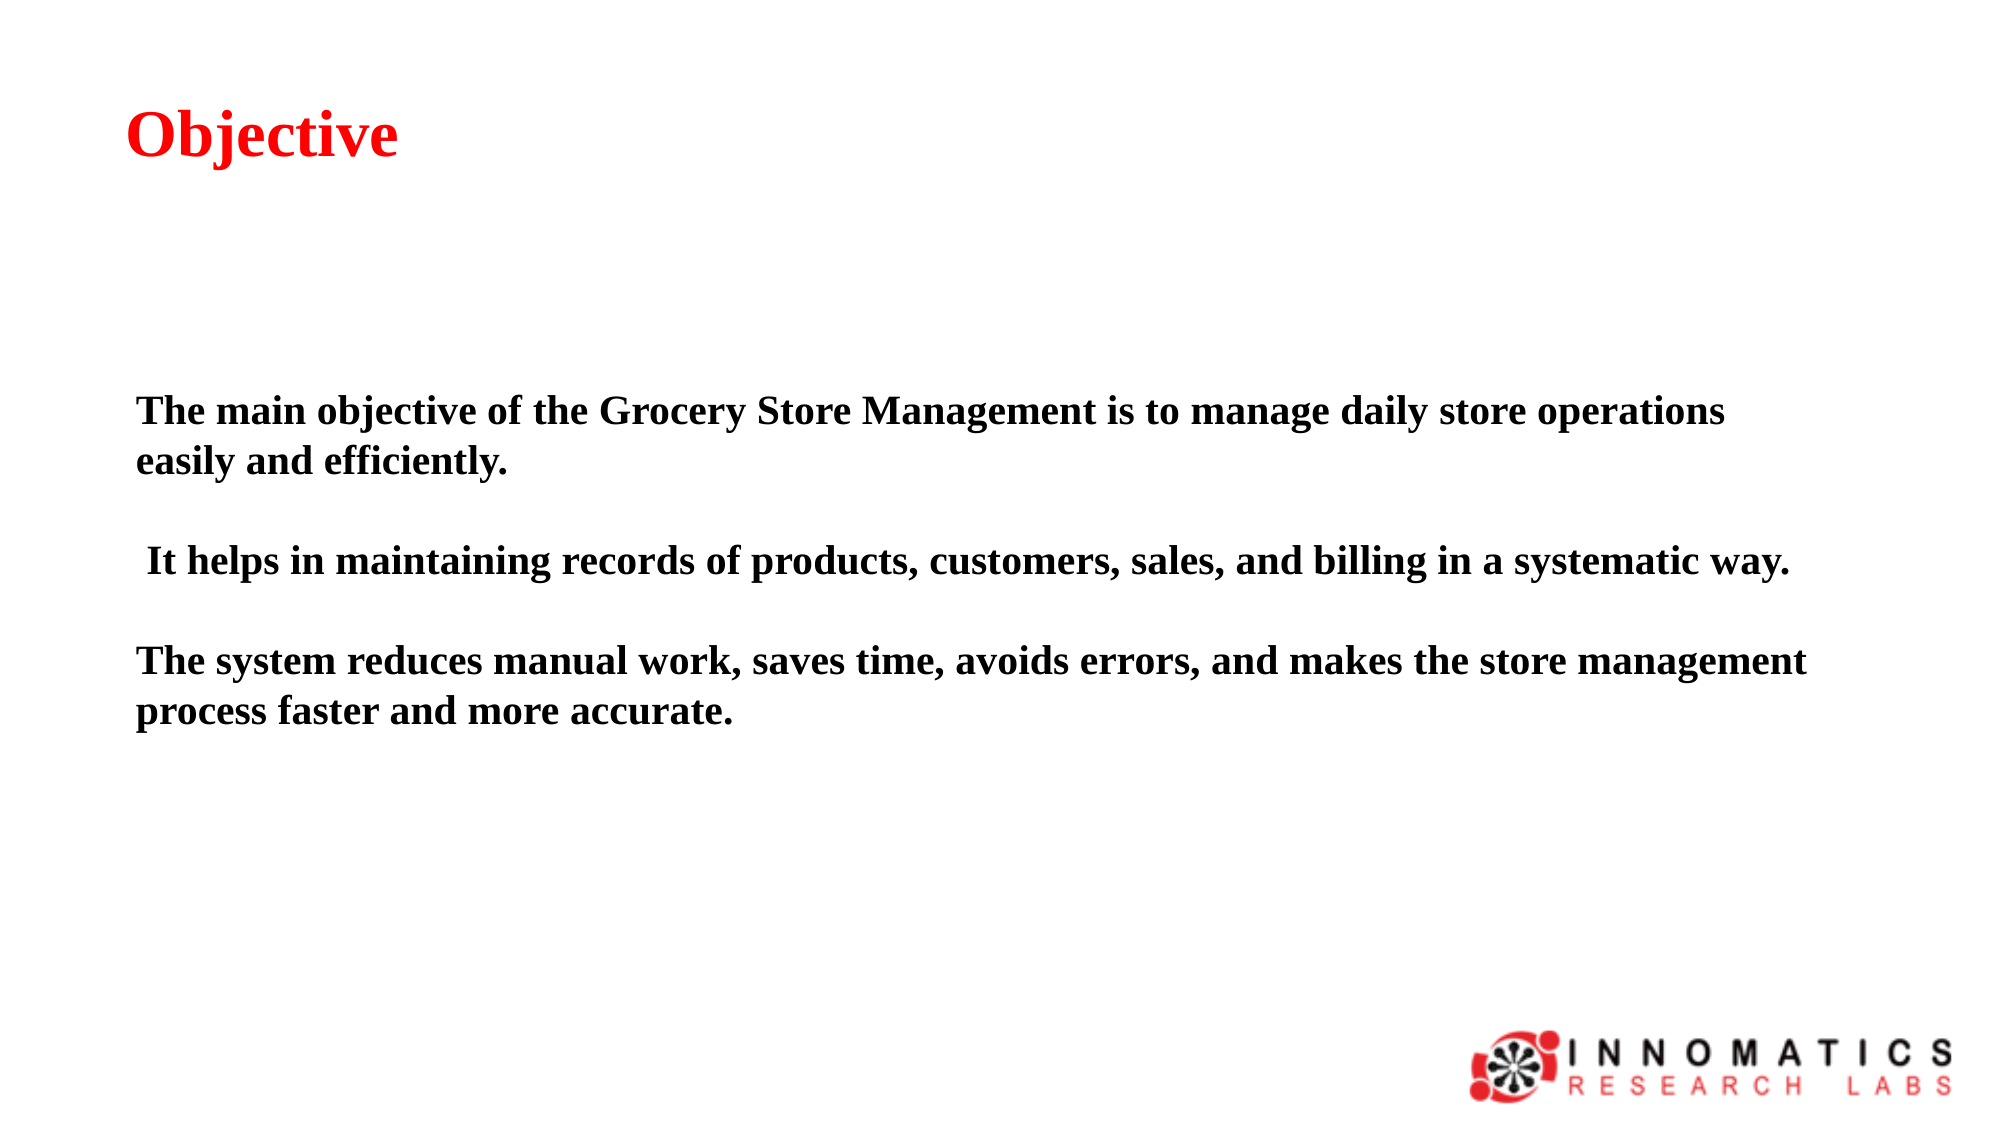

Objective
The main objective of the Grocery Store Management is to manage daily store operations easily and efficiently.

 It helps in maintaining records of products, customers, sales, and billing in a systematic way.

The system reduces manual work, saves time, avoids errors, and makes the store management process faster and more accurate.